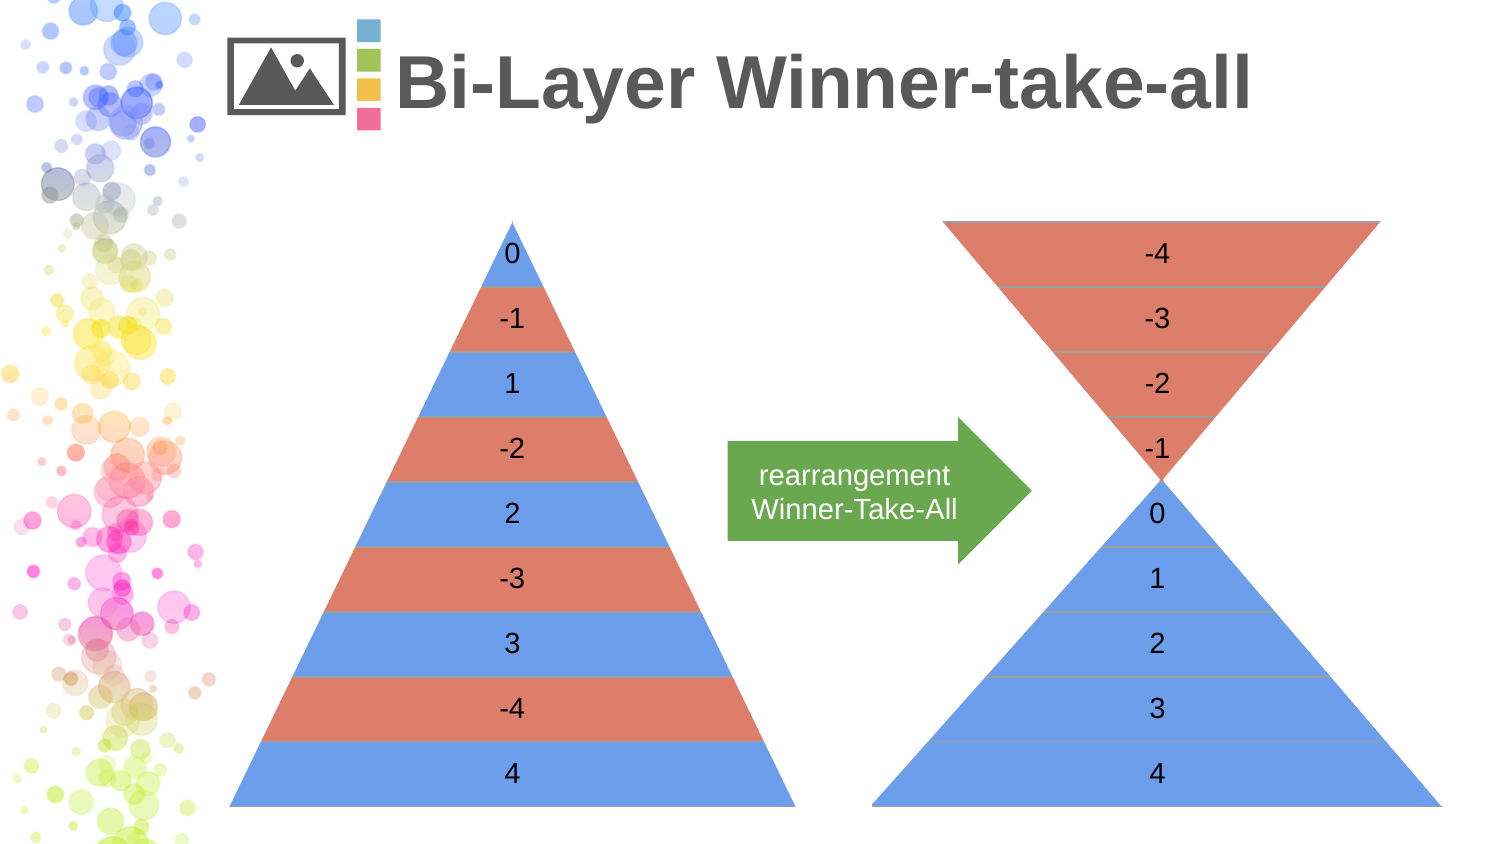

# Bi-Layer Winner-take-all

| 0 |
| --- |
| -1 |
| 1 |
| -2 |
| 2 |
| -3 |
| 3 |
| -4 |
| 4 |

| -4 |
| --- |
| -3 |
| -2 |
| -1 |
| 0 |
| 1 |
| 2 |
| 3 |
| 4 |

rearrangement
Winner-Take-All